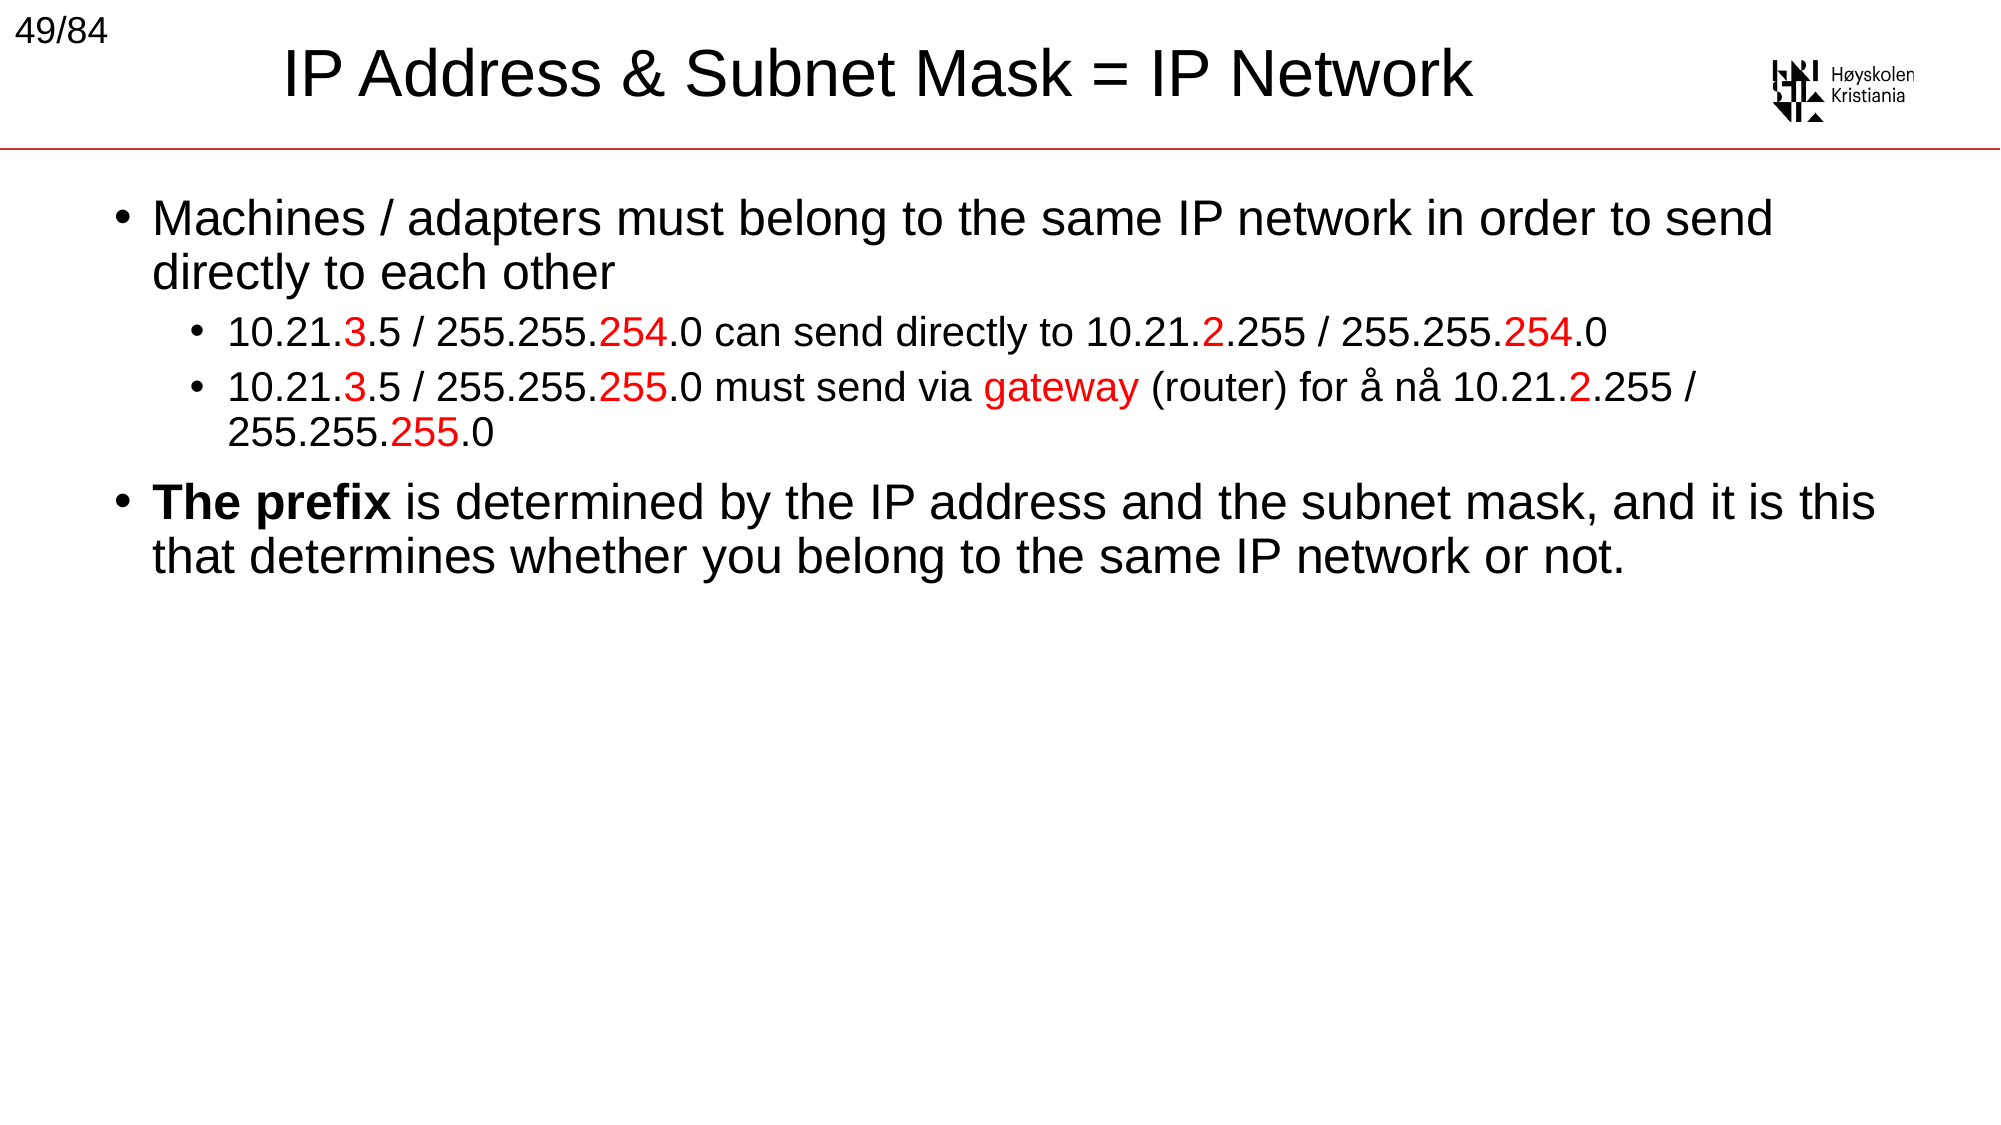

49/84
# IP Address & Subnet Mask = IP Network
Machines / adapters must belong to the same IP network in order to send directly to each other
10.21.3.5 / 255.255.254.0 can send directly to 10.21.2.255 / 255.255.254.0
10.21.3.5 / 255.255.255.0 must send via gateway (router) for å nå 10.21.2.255 / 255.255.255.0
The prefix is determined by the IP address and the subnet mask, and it is this that determines whether you belong to the same IP network or not.